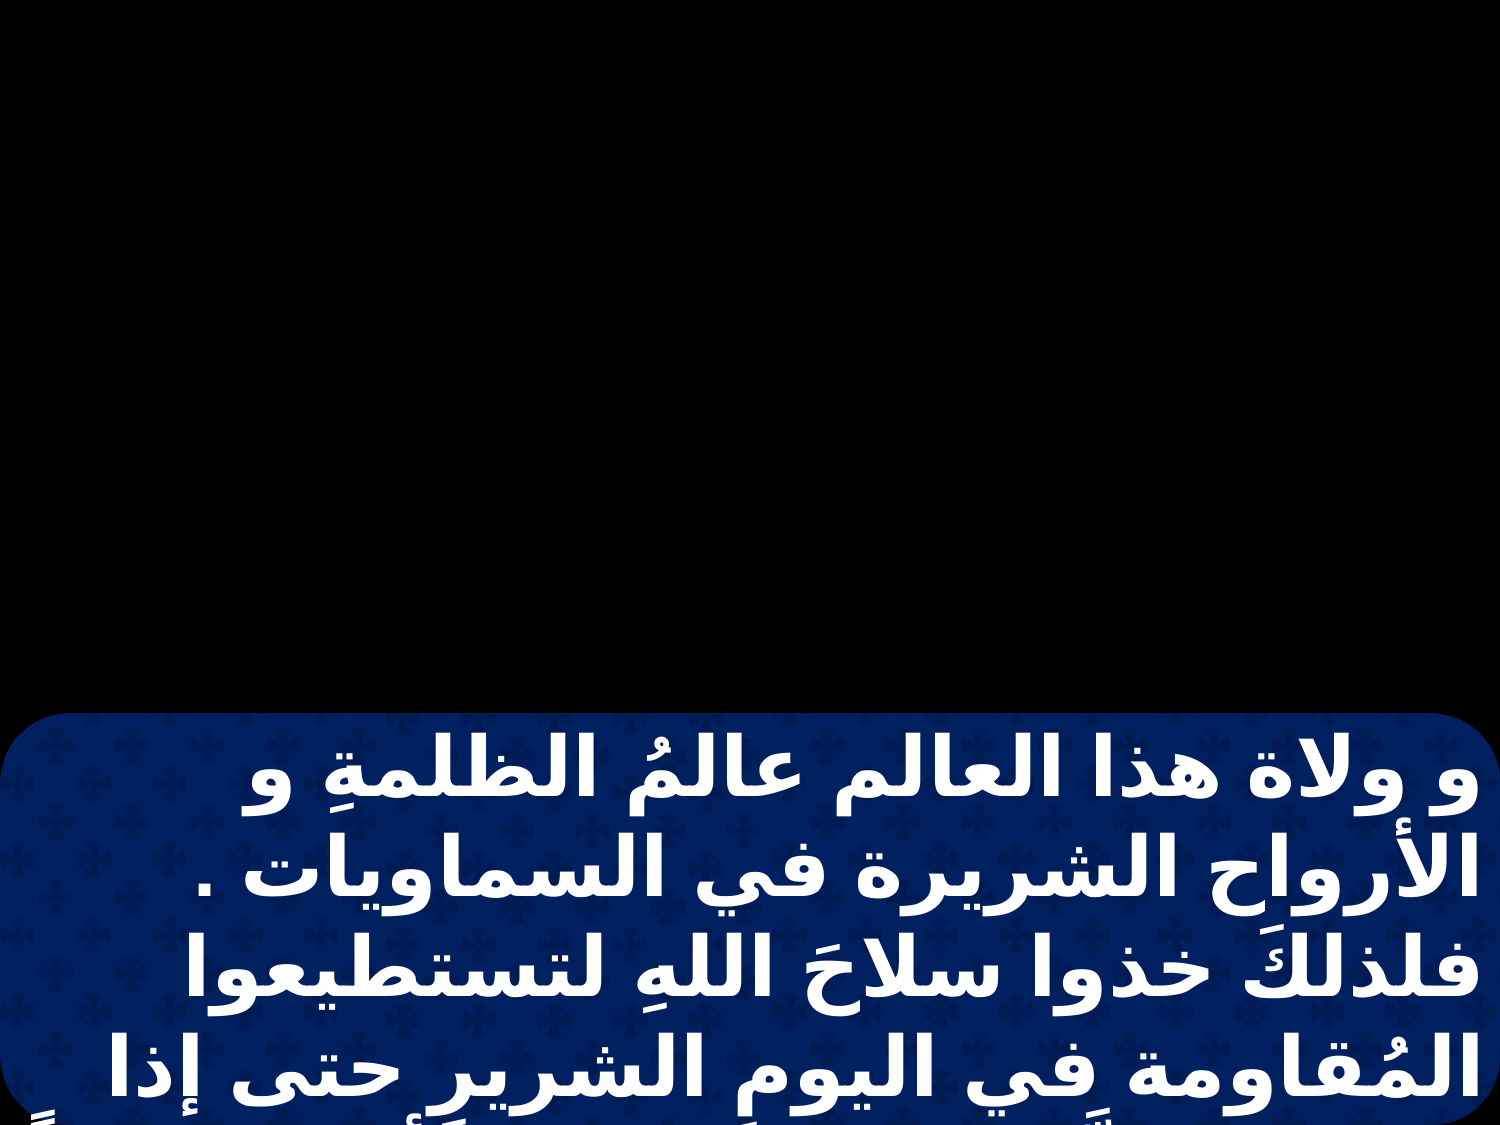

و ولاة هذا العالم عالمُ الظلمةِ و الأرواح الشريرة في السماويات . فلذلكَ خذوا سلاحَ اللهِ لتستطيعوا المُقاومة في اليومِ الشريرِ حتى إذا تممتم كلَّ شيءٍ تثبتون . فأنهضوا إذاً